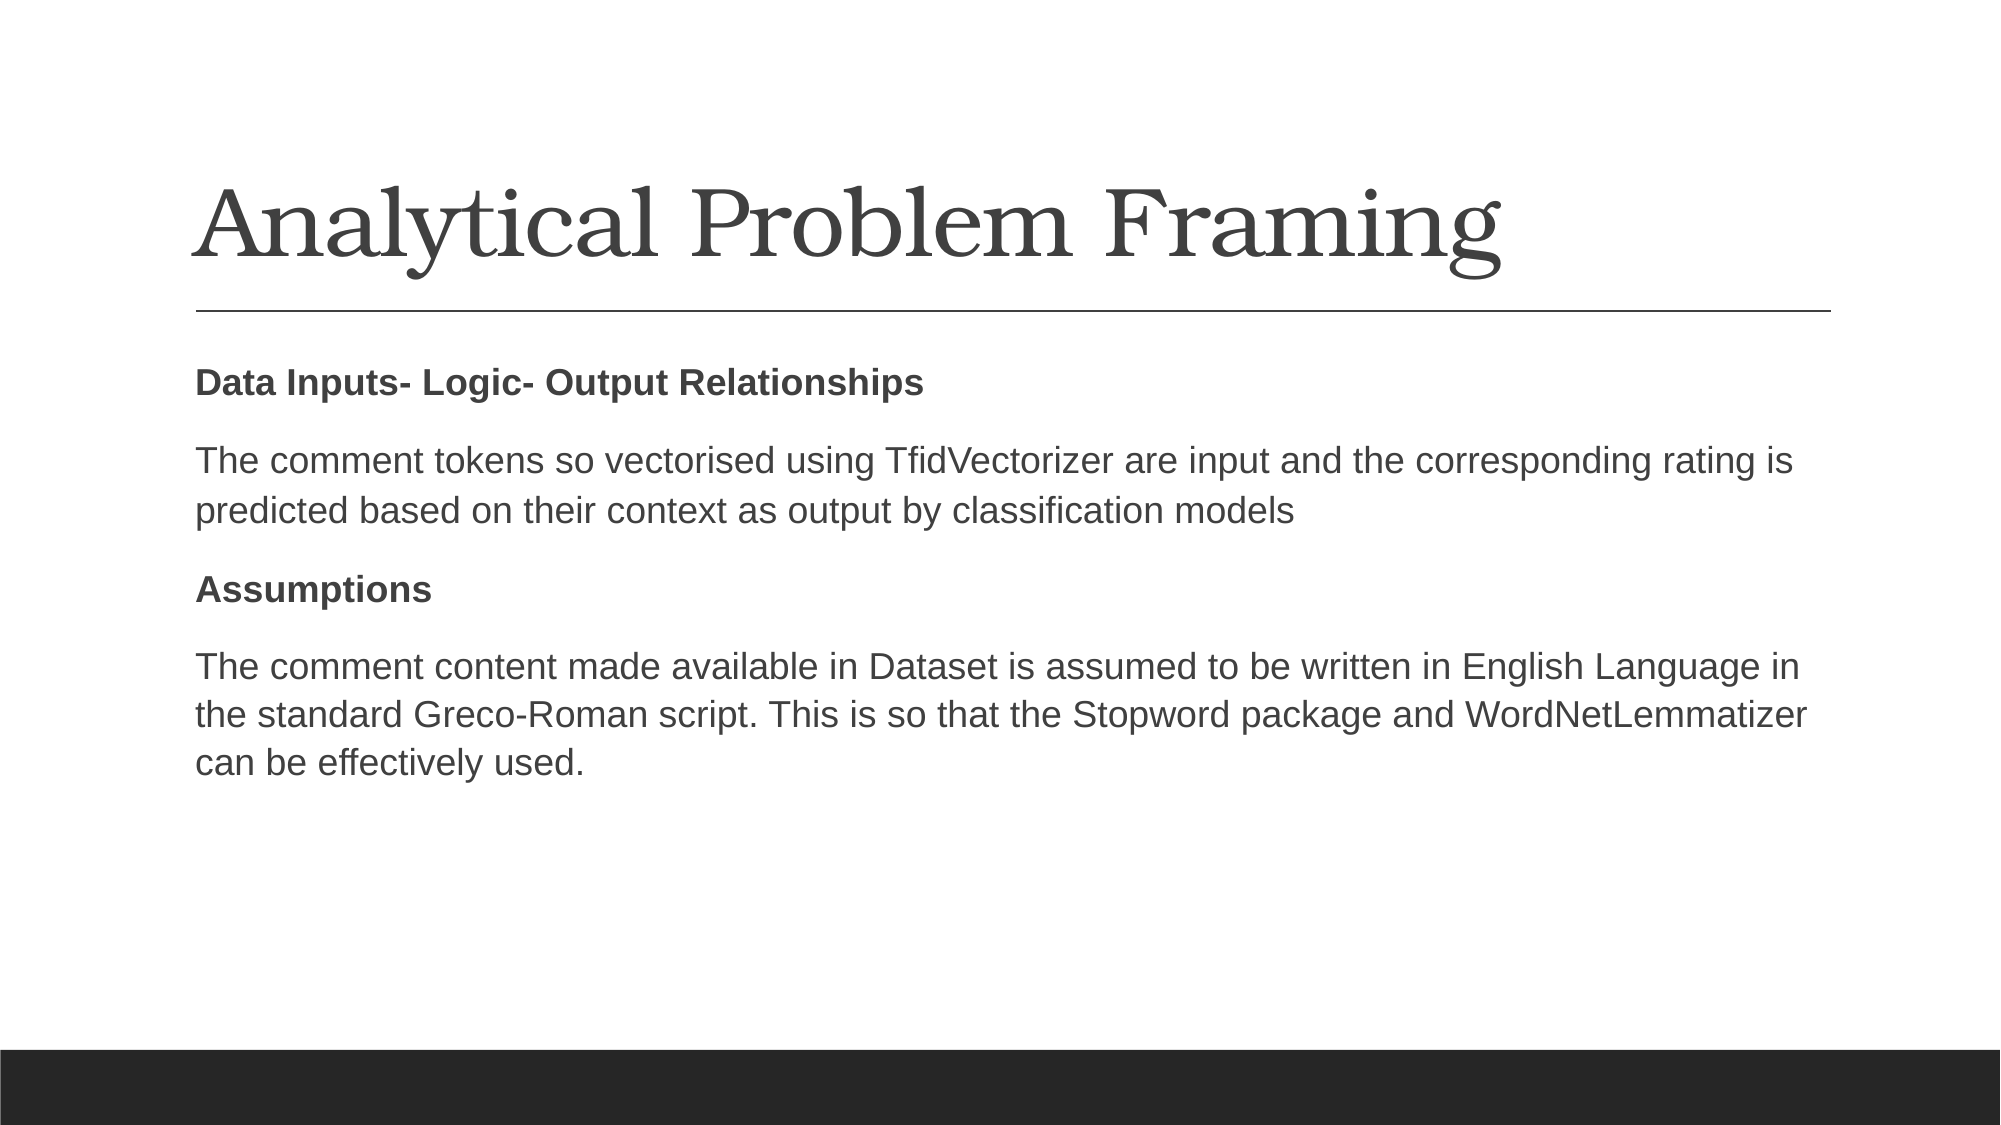

# Analytical Problem Framing
Data Inputs- Logic- Output Relationships
The comment tokens so vectorised using TfidVectorizer are input and the corresponding rating is predicted based on their context as output by classification models
Assumptions
The comment content made available in Dataset is assumed to be written in English Language in the standard Greco-Roman script. This is so that the Stopword package and WordNetLemmatizer can be effectively used.